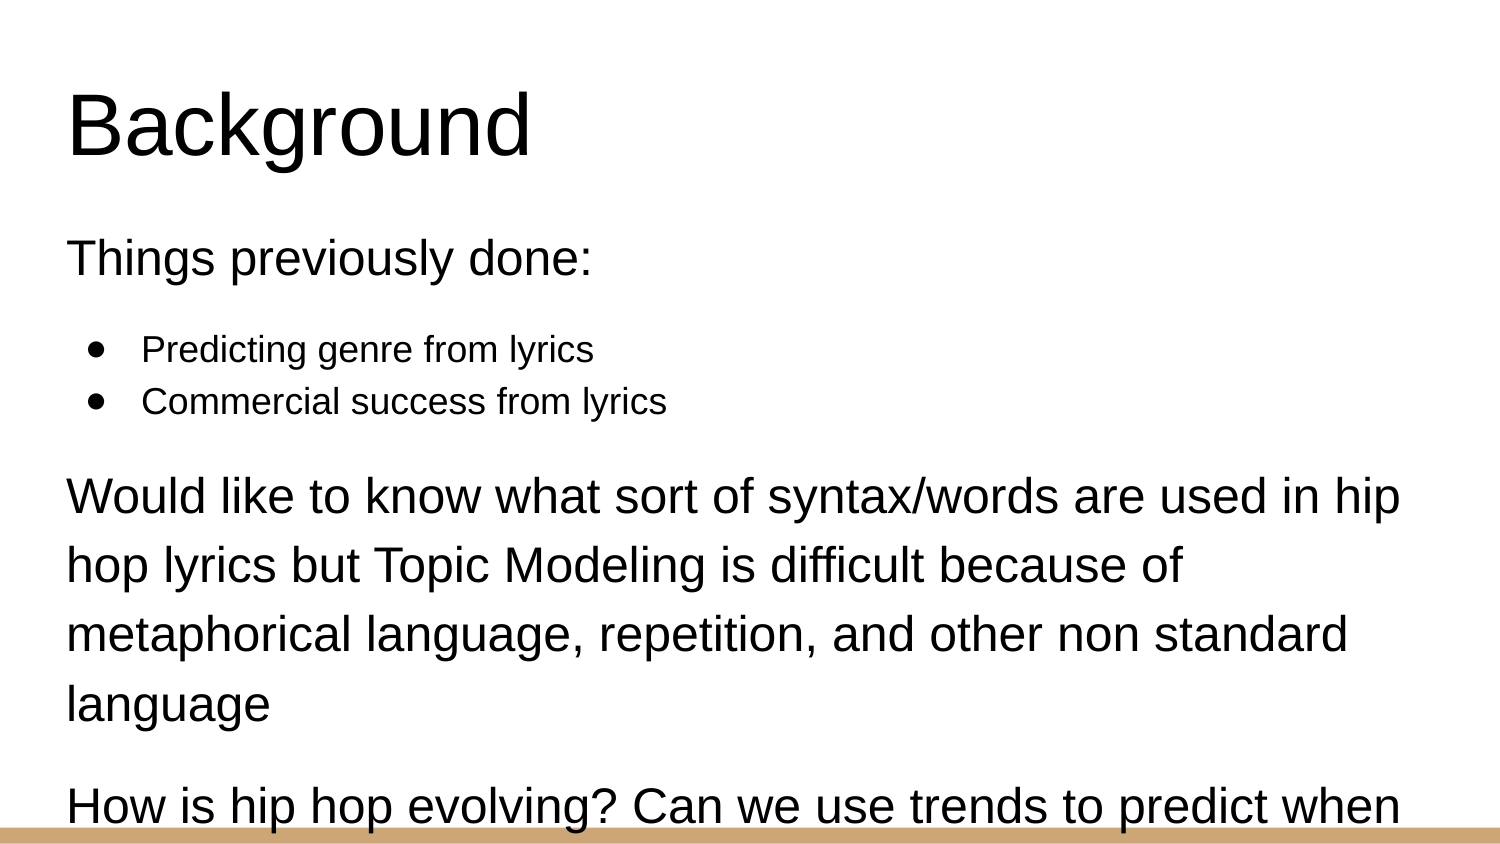

# Background
Things previously done:
Predicting genre from lyrics
Commercial success from lyrics
Would like to know what sort of syntax/words are used in hip hop lyrics but Topic Modeling is difficult because of metaphorical language, repetition, and other non standard language
How is hip hop evolving? Can we use trends to predict when a song was released